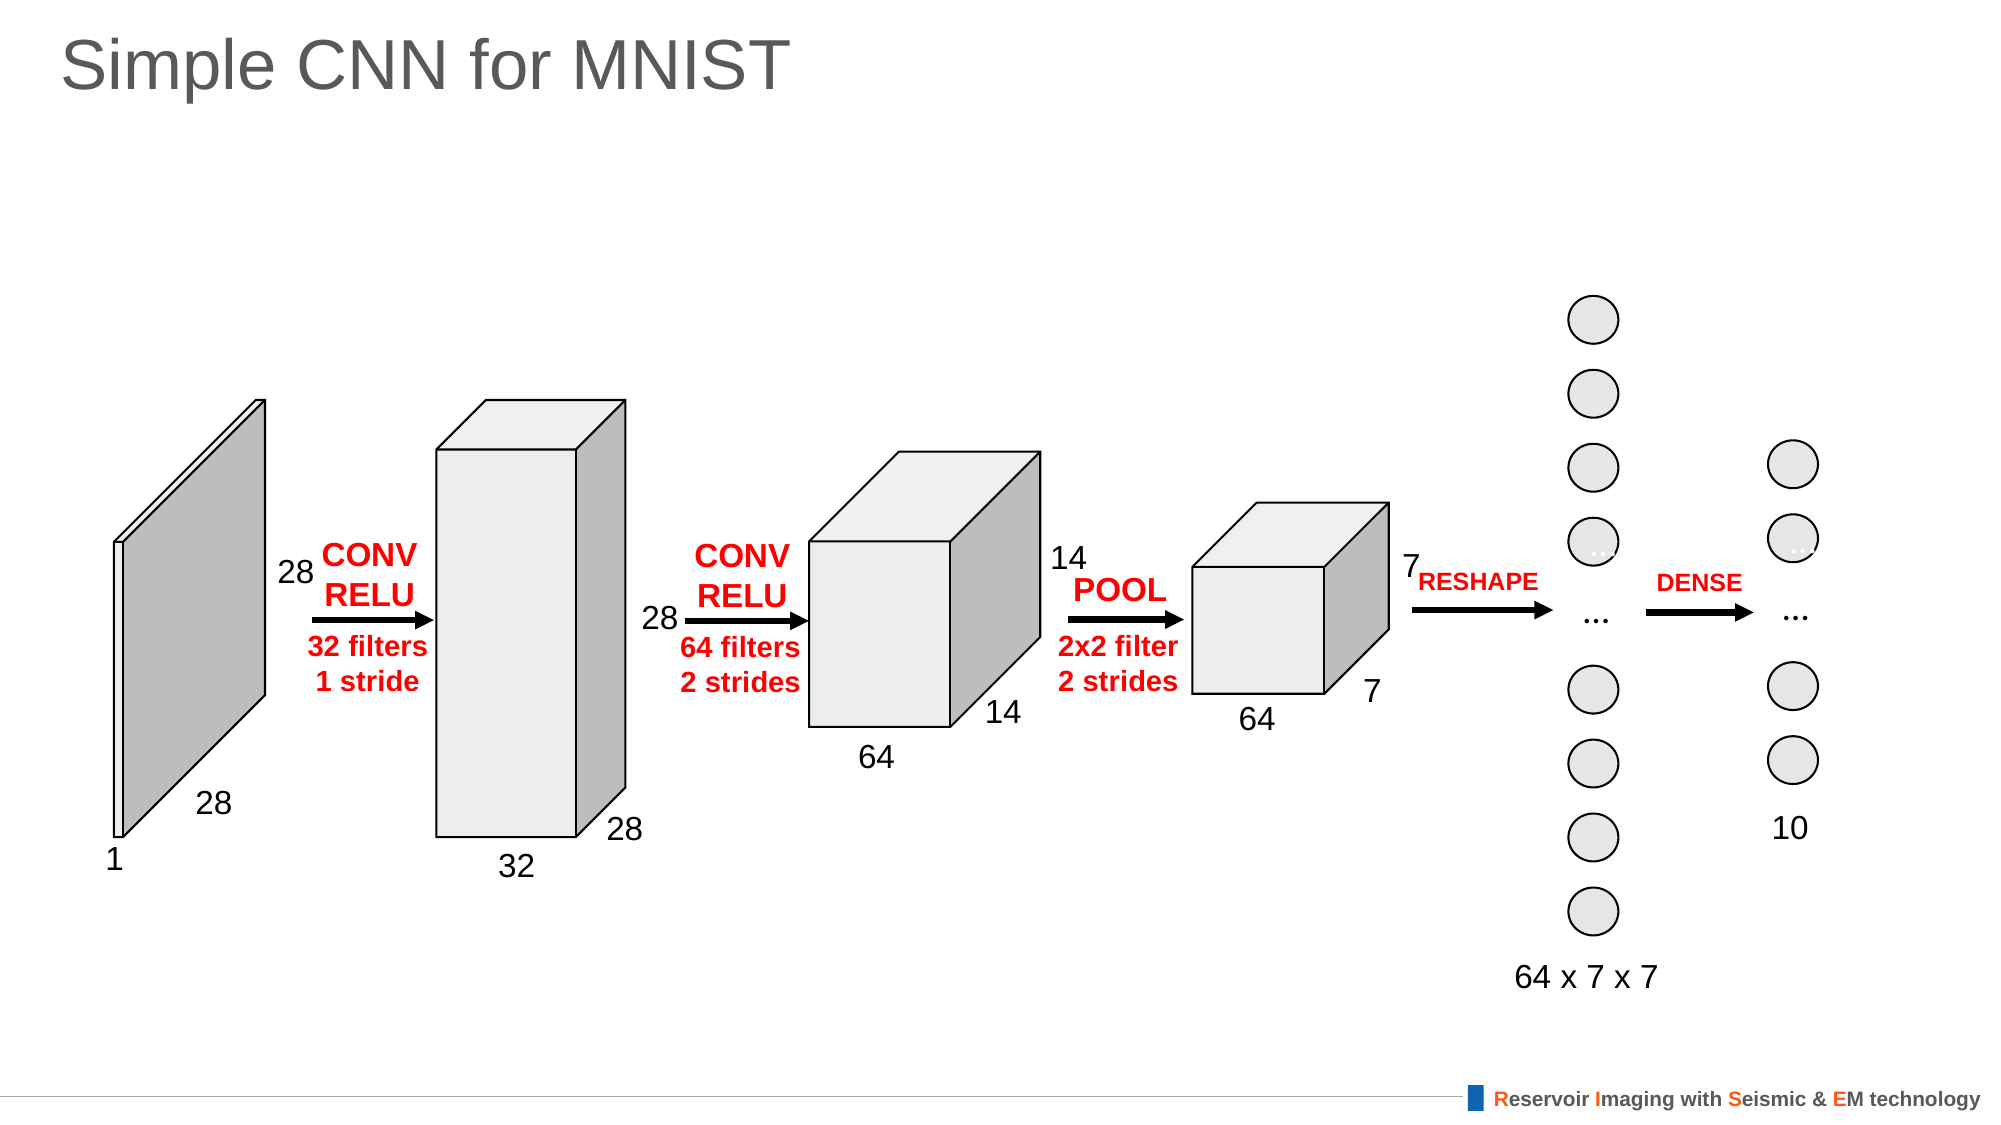

# Simple CNN for MNIST

…
…
CONV
RELU
CONV
RELU
14
7
28
RESHAPE
DENSE
POOL
…
…
28
2x2 filter
2 strides
32 filters
1 stride
64 filters
2 strides
7

14
64
64

28
10
28

1
32

64 x 7 x 7